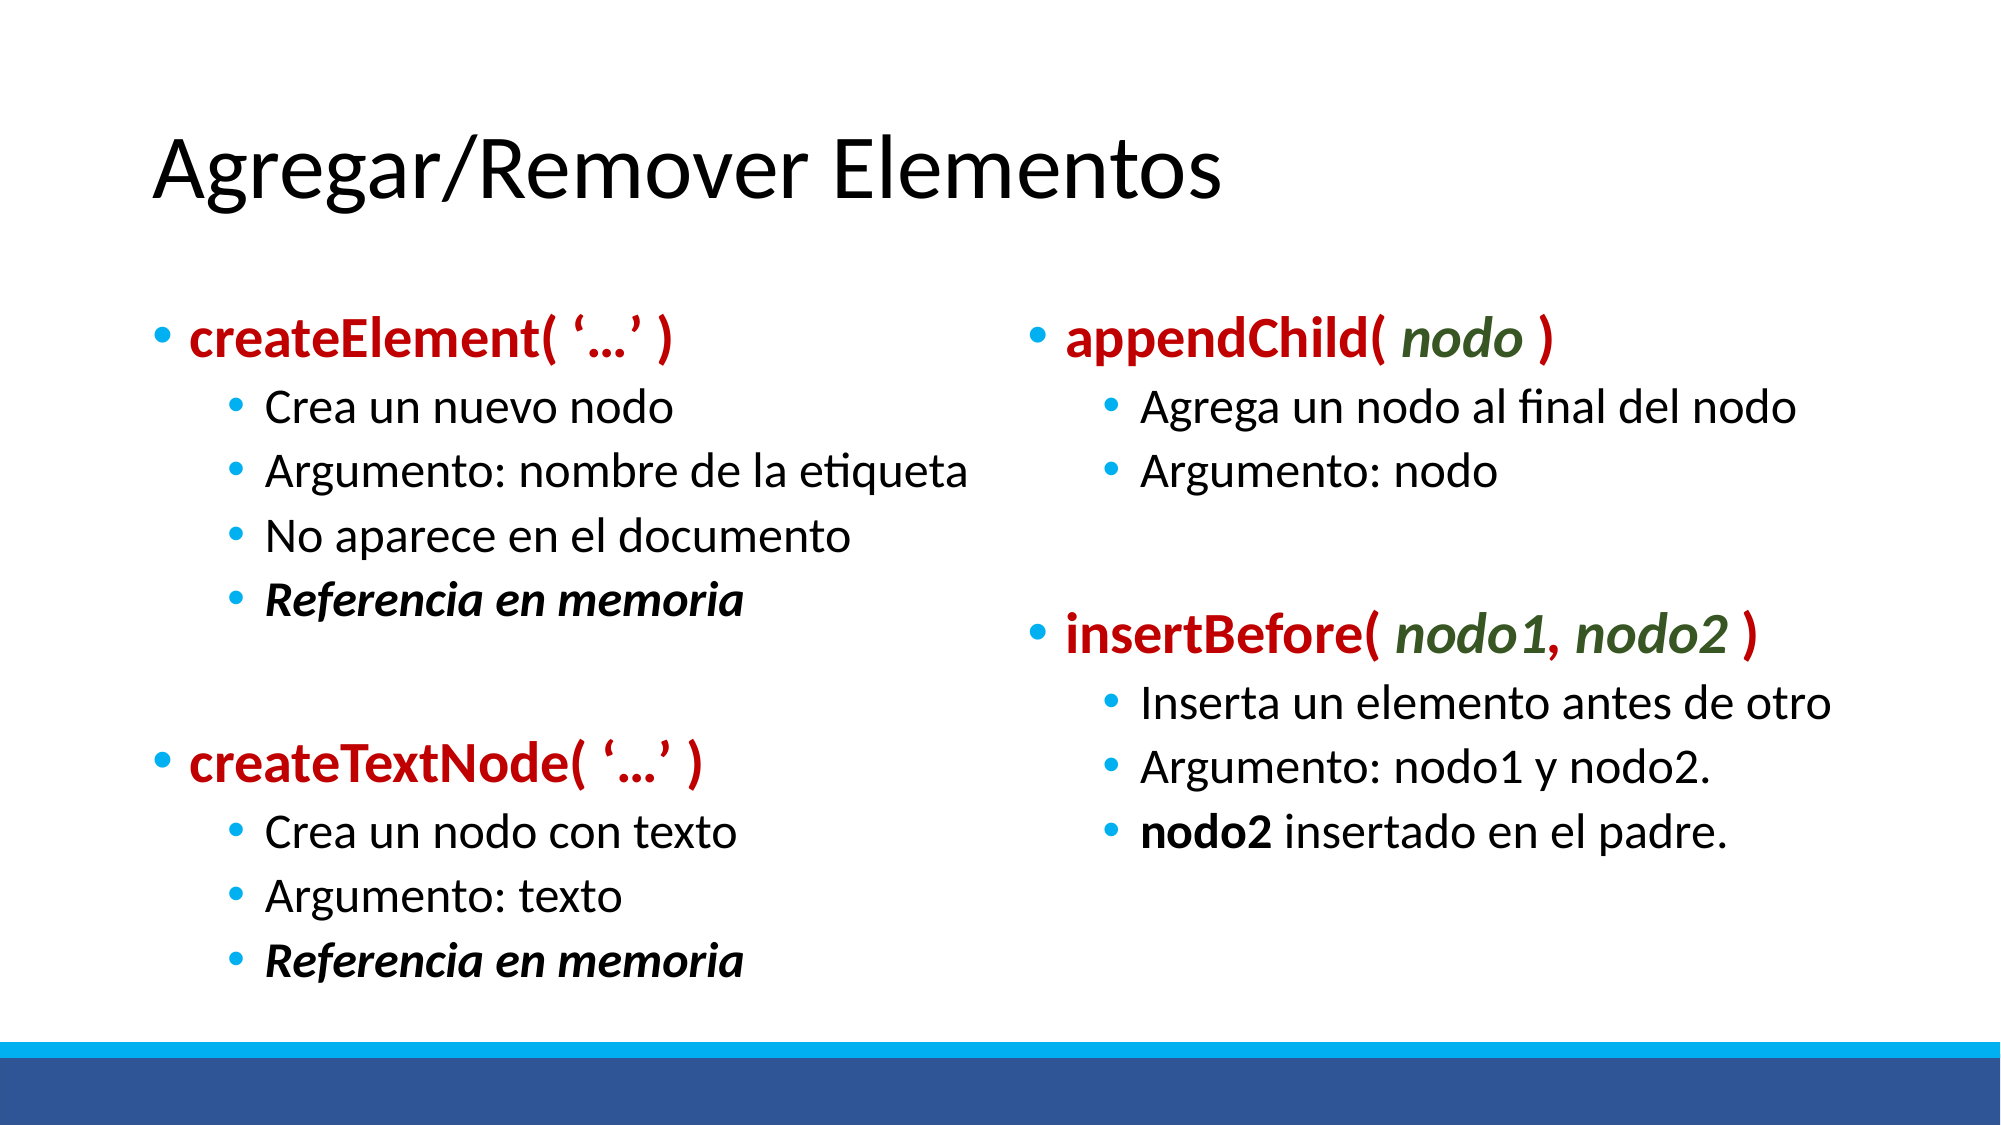

# Agregar/Remover Elementos
createElement( ‘…’ )
Crea un nuevo nodo
Argumento: nombre de la etiqueta
No aparece en el documento
Referencia en memoria

createTextNode( ‘…’ )
Crea un nodo con texto
Argumento: texto
Referencia en memoria

appendChild( nodo )
Agrega un nodo al final del nodo
Argumento: nodo

insertBefore( nodo1, nodo2 )
Inserta un elemento antes de otro
Argumento: nodo1 y nodo2.
nodo2 insertado en el padre.